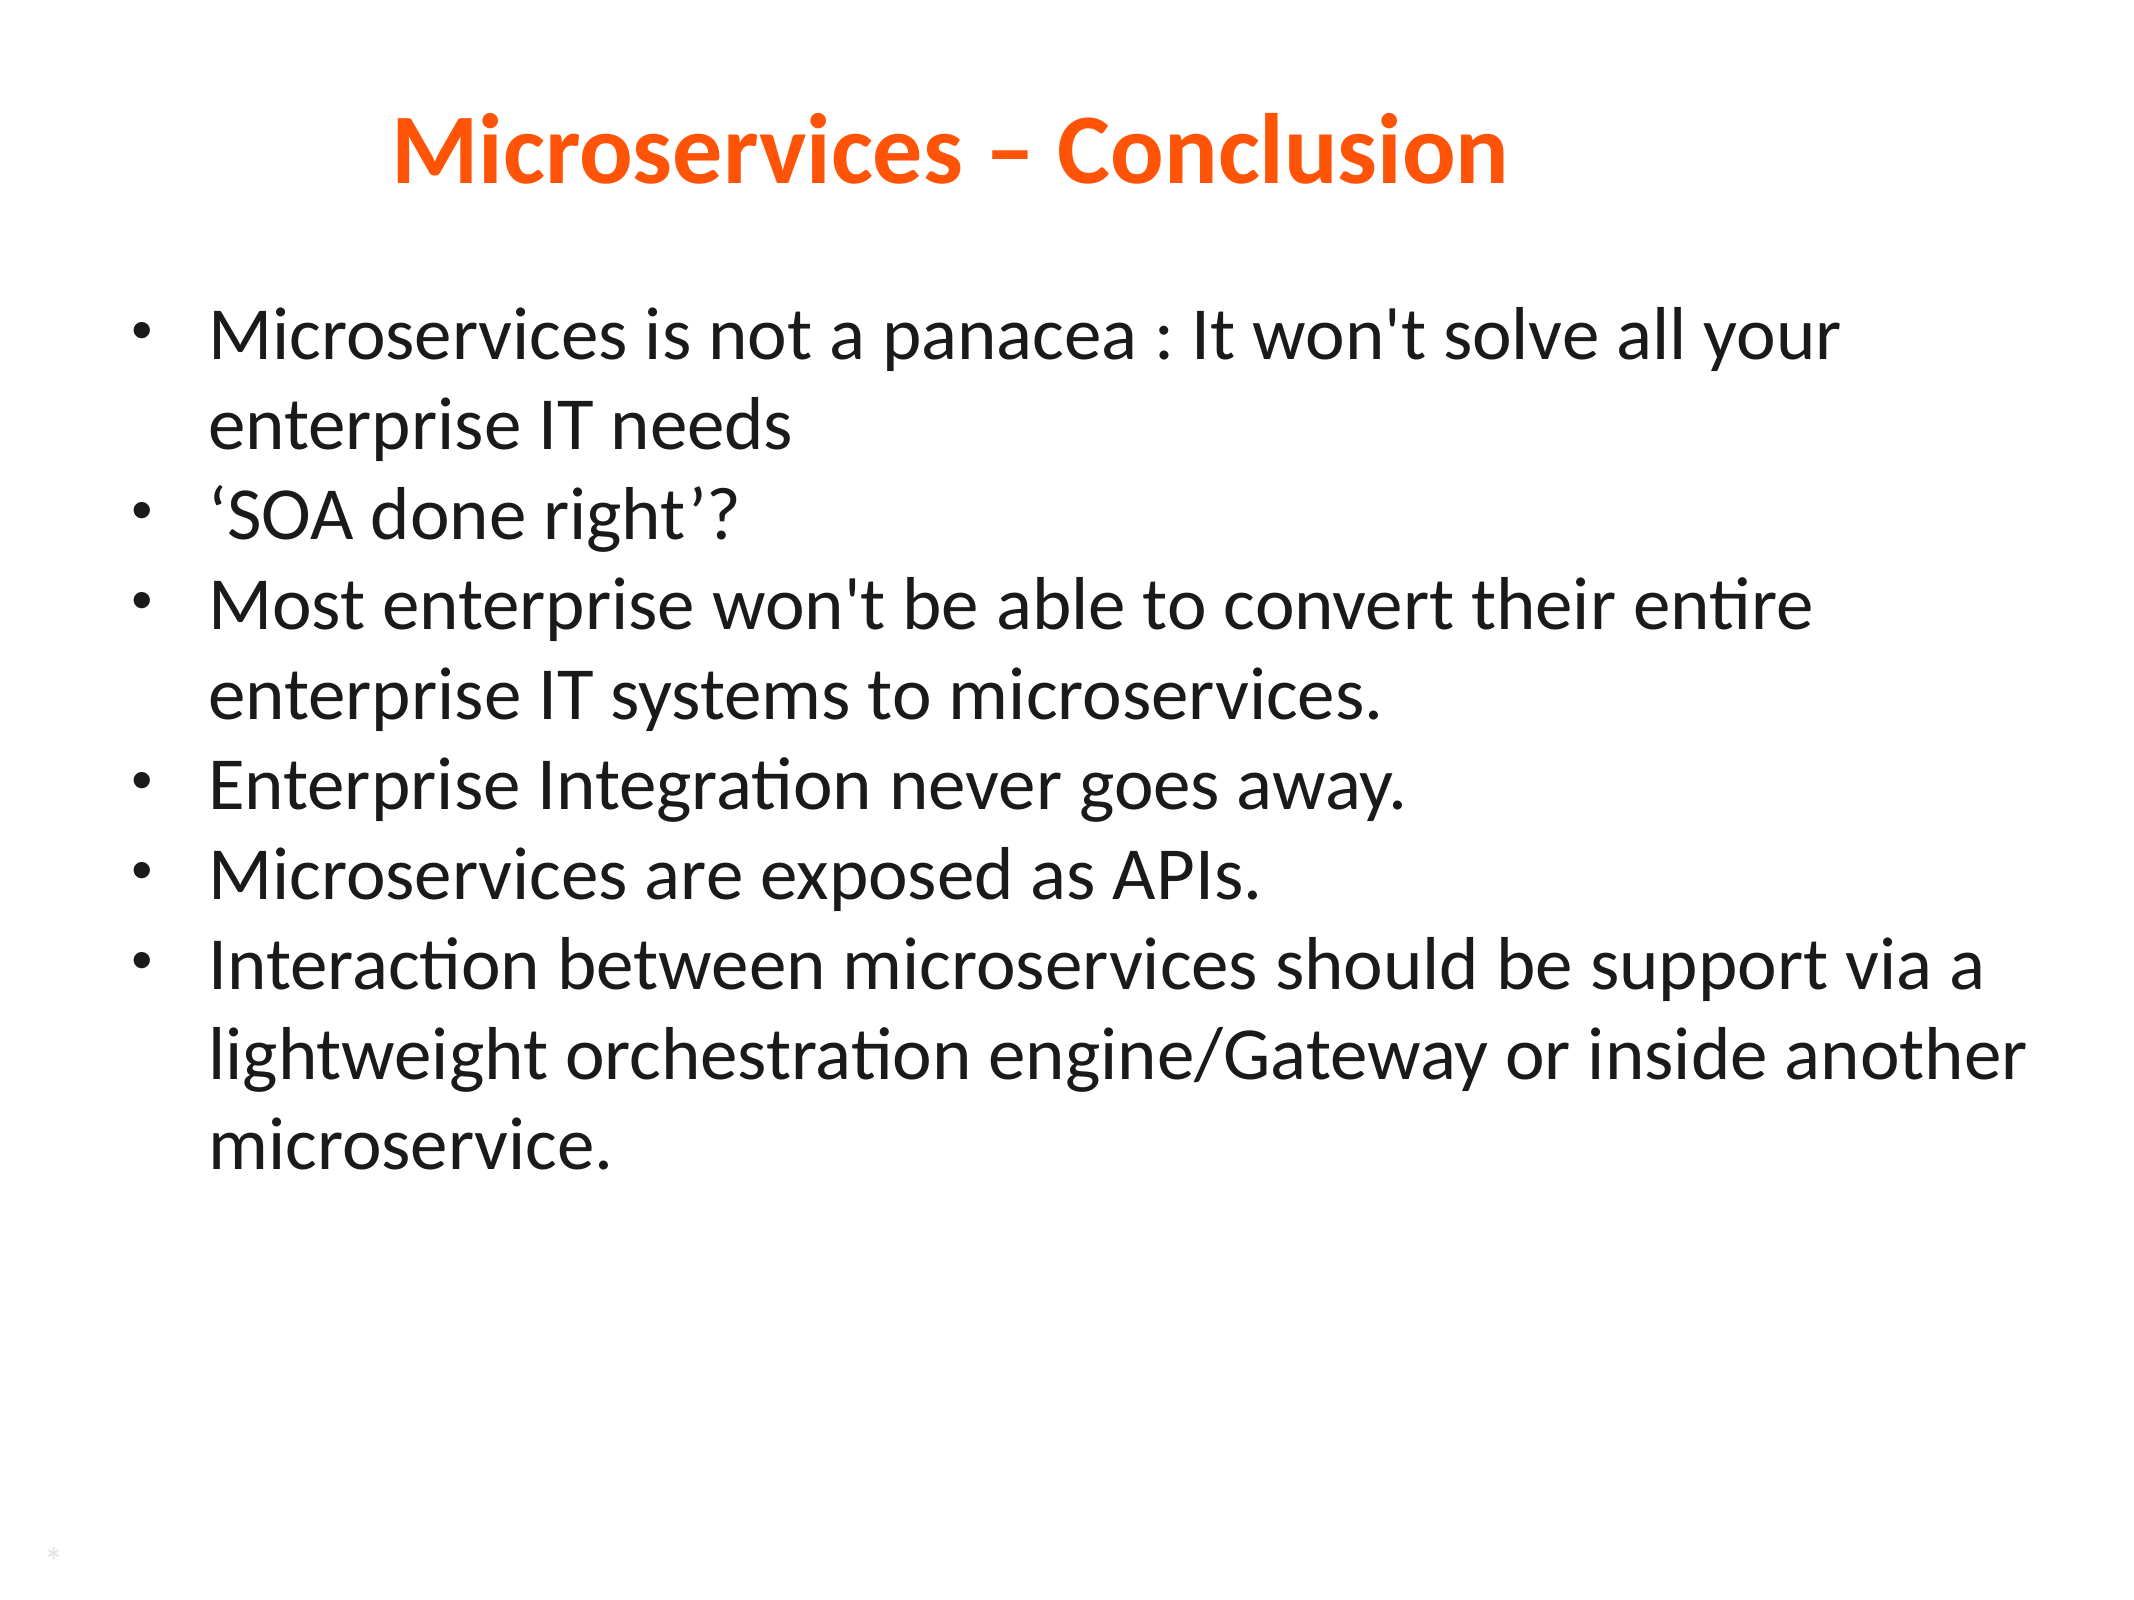

# Microservices – Conclusion
Microservices is not a panacea : It won't solve all your enterprise IT needs
‘SOA done right’?
Most enterprise won't be able to convert their entire enterprise IT systems to microservices.
Enterprise Integration never goes away.
Microservices are exposed as APIs.
Interaction between microservices should be support via a lightweight orchestration engine/Gateway or inside another microservice.

*